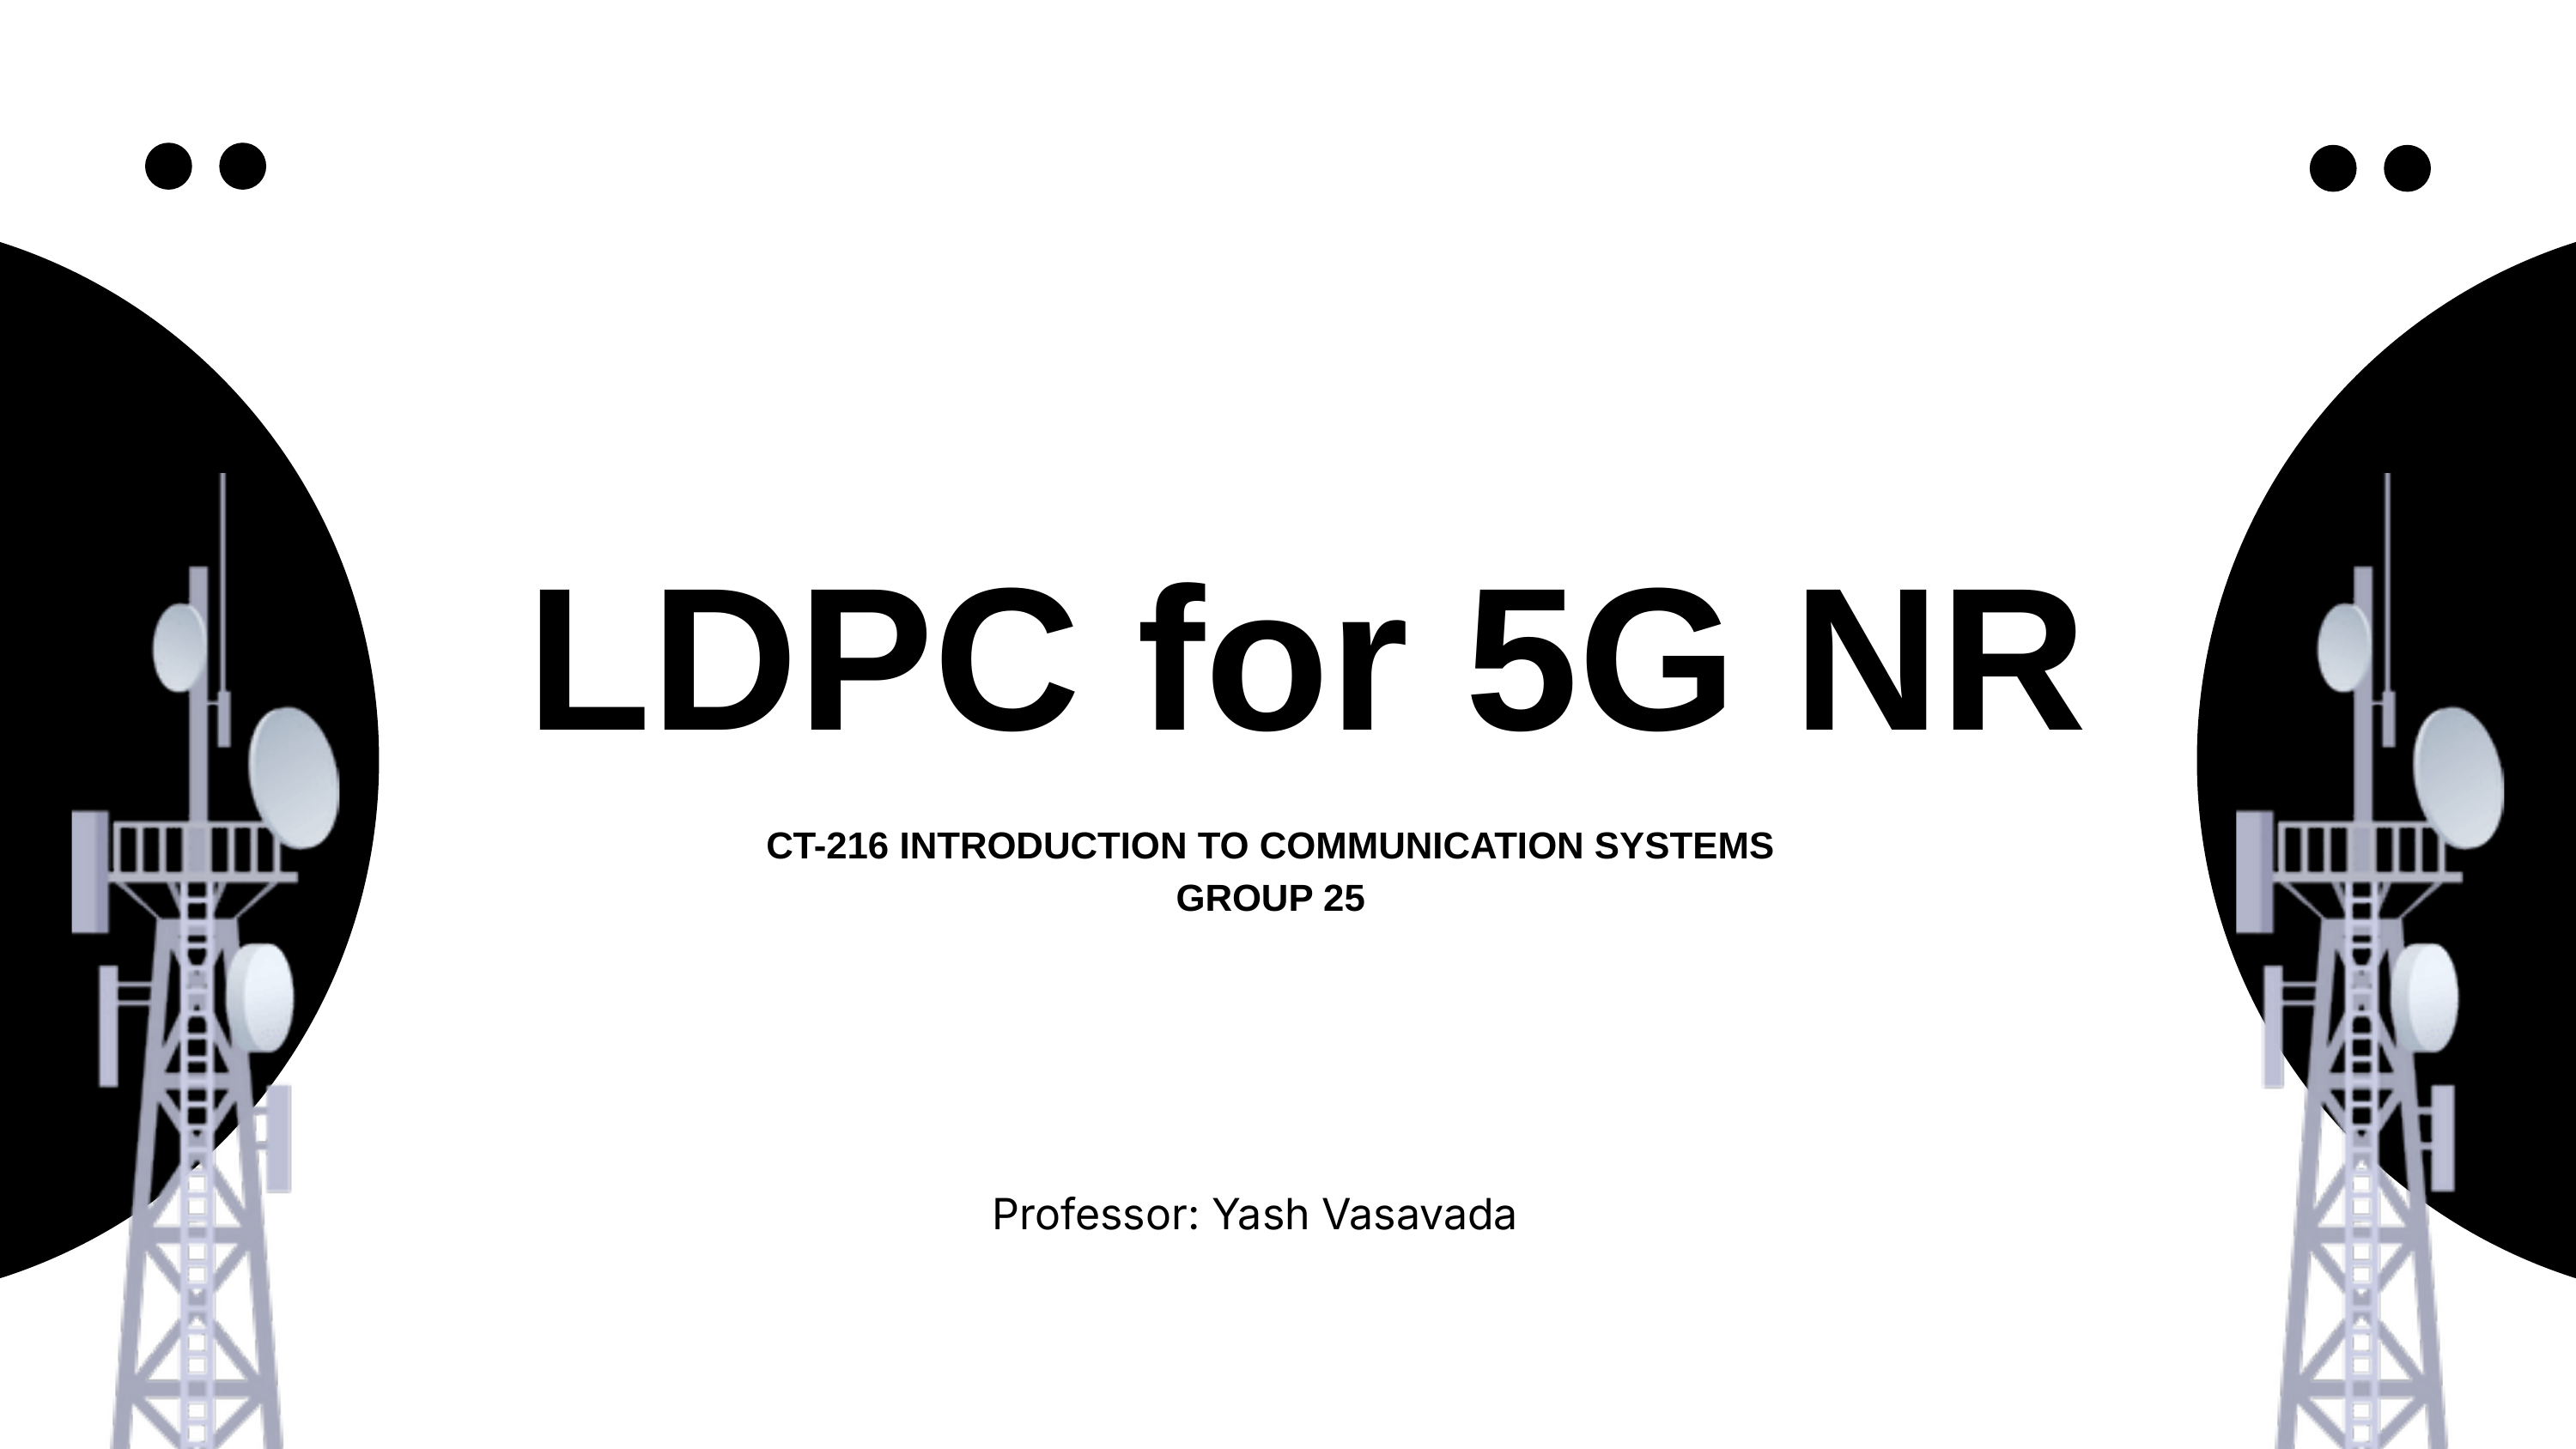

LDPC for 5G NR
CT-216 INTRODUCTION TO COMMUNICATION SYSTEMS
GROUP 25
Professor: Yash Vasavada